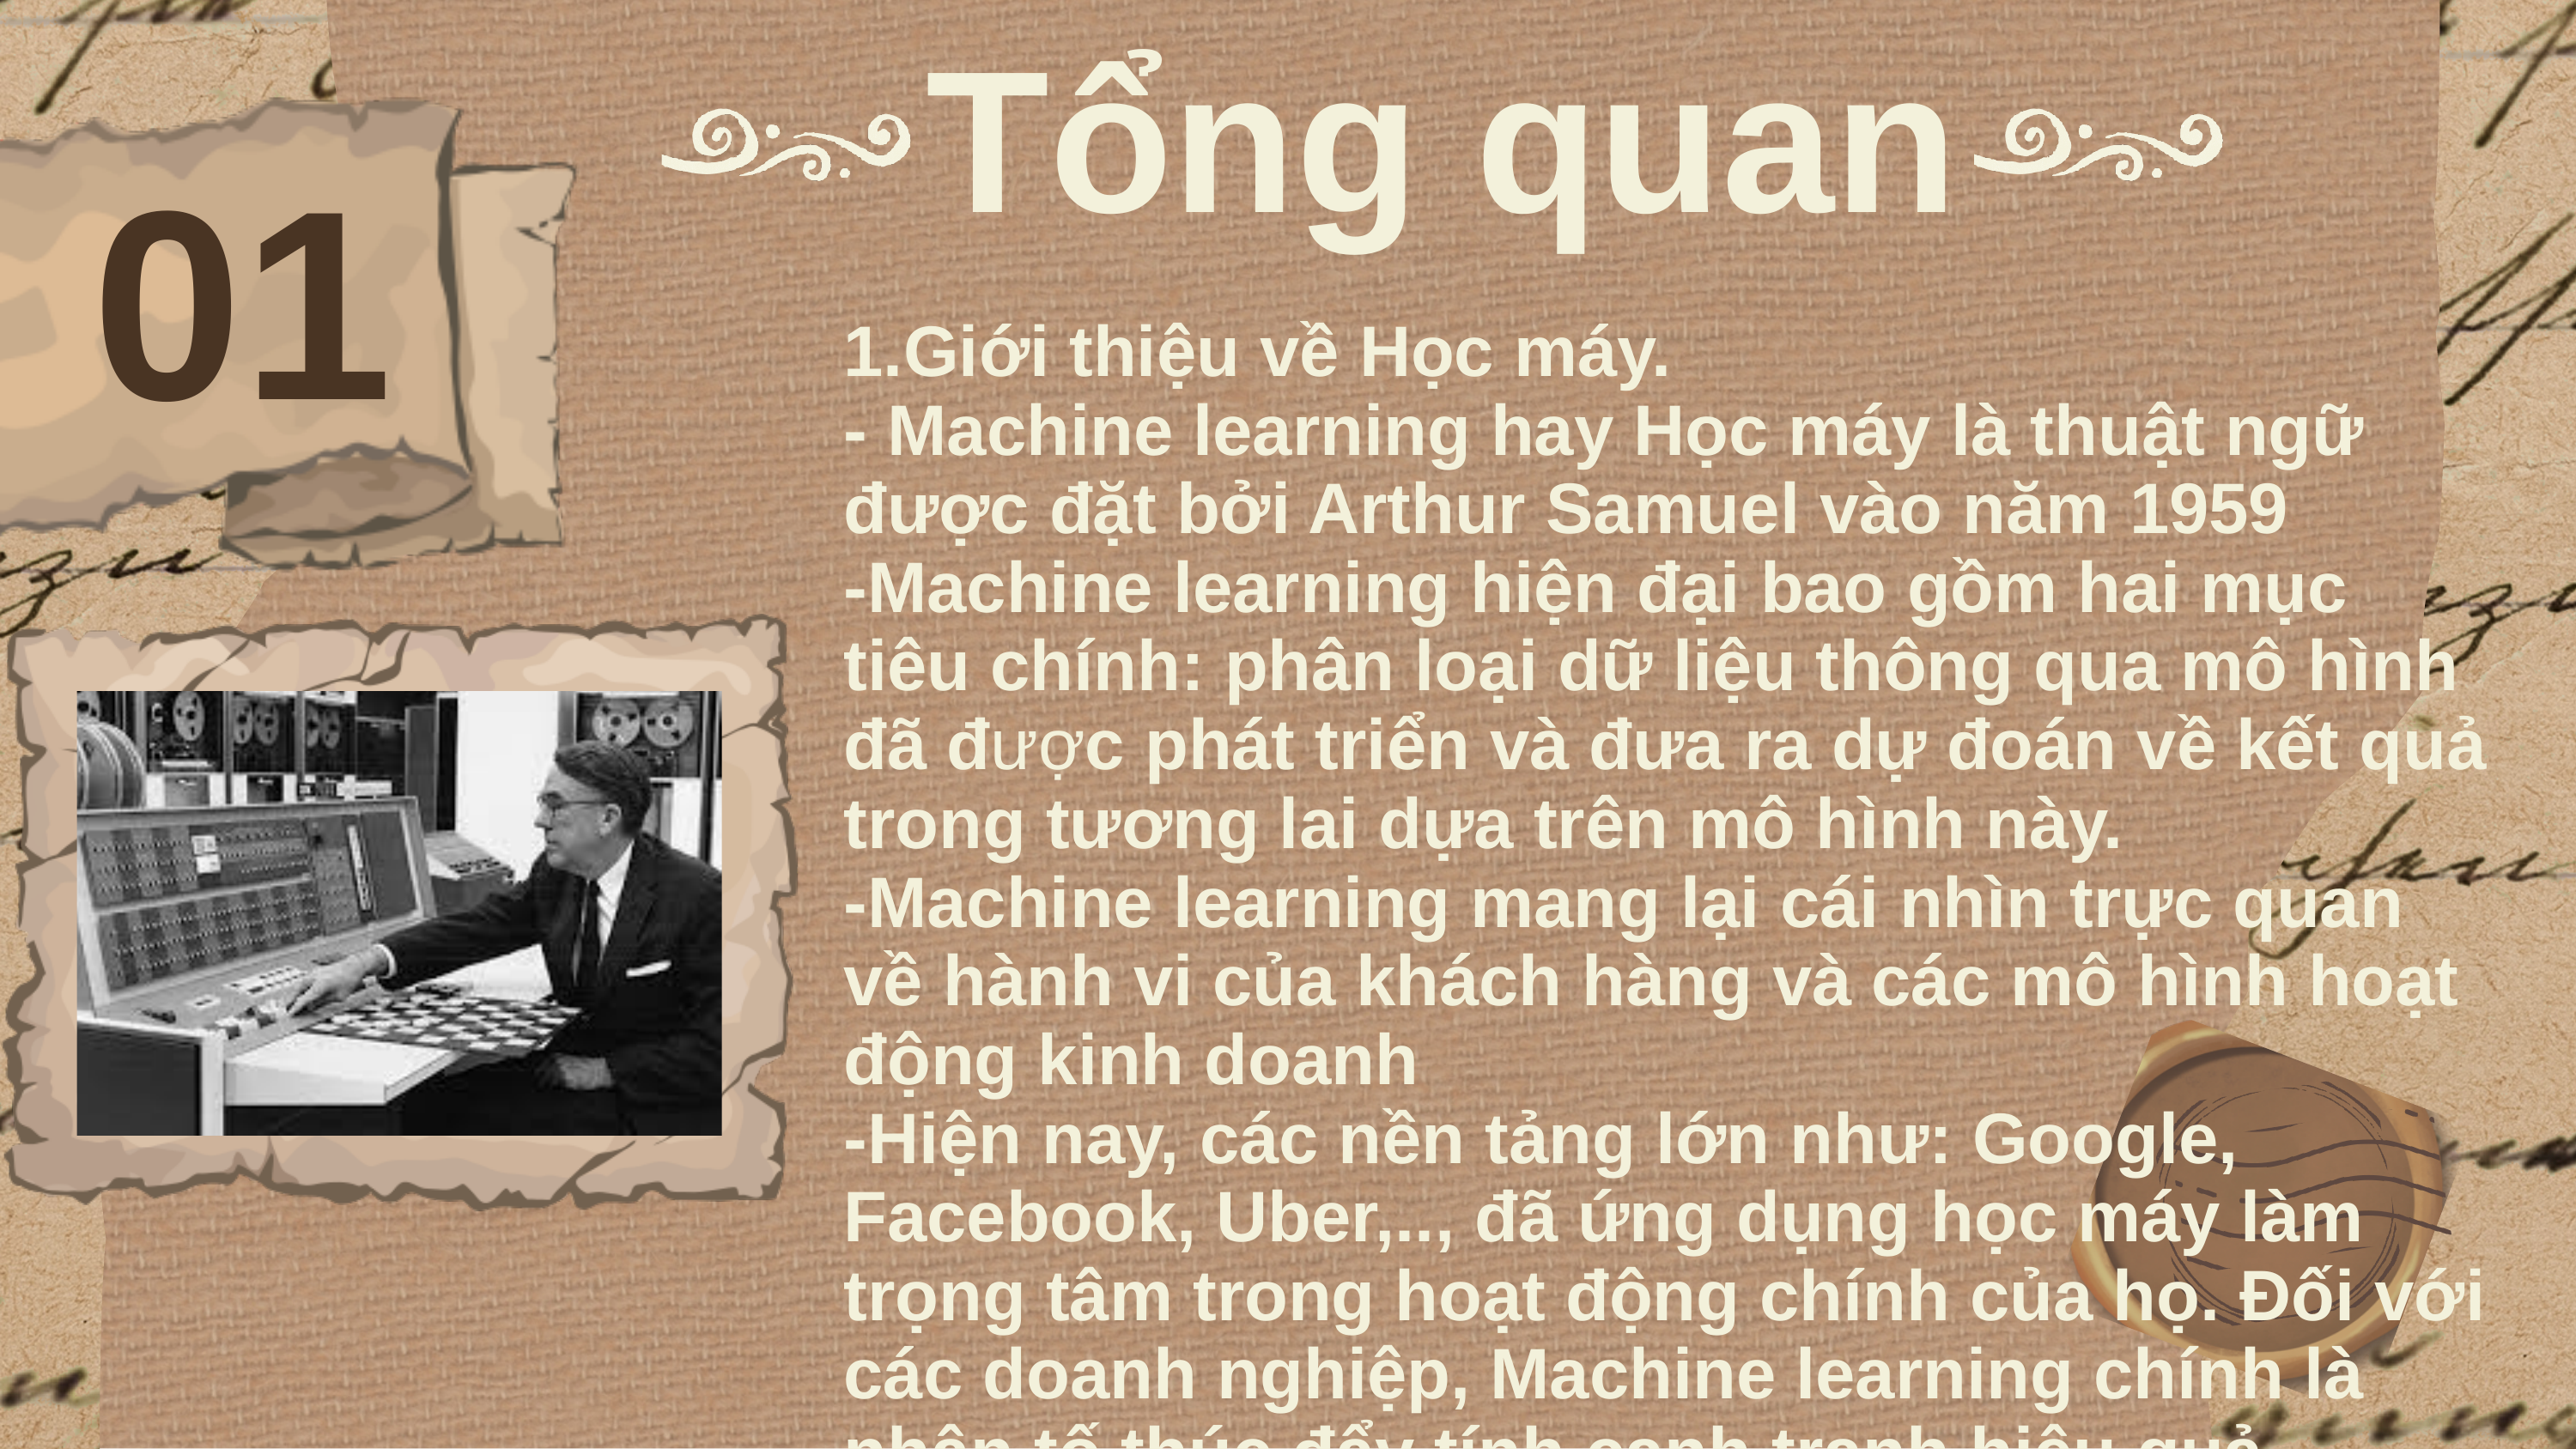

Tổng quan

01
1.Giới thiệu về Học máy.
- Machine learning hay Học máy là thuật ngữ được đặt bởi Arthur Samuel vào năm 1959
-Machine learning hiện đại bao gồm hai mục tiêu chính: phân loại dữ liệu thông qua mô hình đã được phát triển và đưa ra dự đoán về kết quả trong tương lai dựa trên mô hình này.
-Machine learning mang lại cái nhìn trực quan về hành vi của khách hàng và các mô hình hoạt động kinh doanh
-Hiện nay, các nền tảng lớn như: Google, Facebook, Uber,.., đã ứng dụng học máy làm trọng tâm trong hoạt động chính của họ. Đối với các doanh nghiệp, Machine learning chính là nhân tố thúc đẩy tính cạnh tranh hiệu quả.